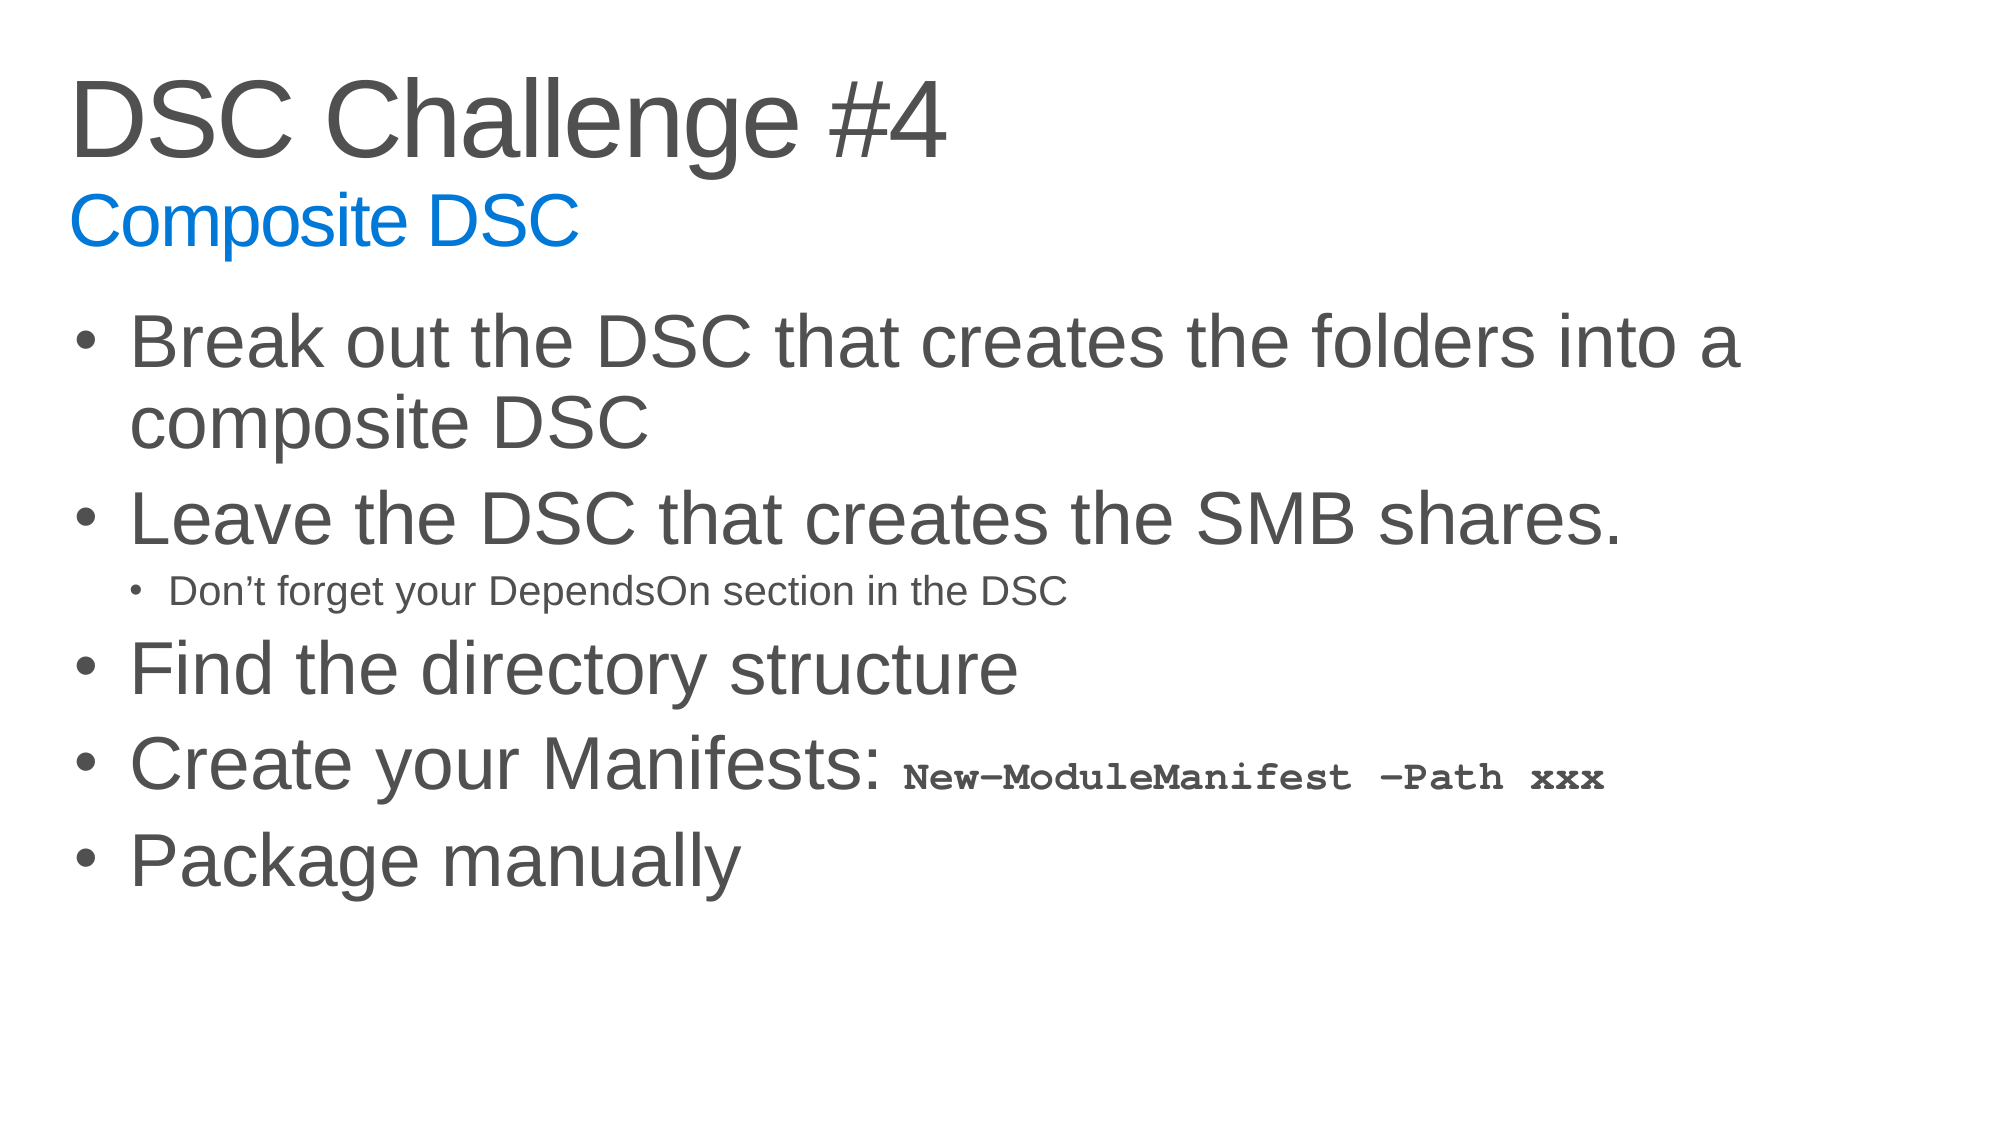

# DSC Challenge #4 Composite DSC
Break out the DSC that creates the folders into a composite DSC
Leave the DSC that creates the SMB shares.
Don’t forget your DependsOn section in the DSC
Find the directory structure
Create your Manifests: New-ModuleManifest –Path xxx
Package manually